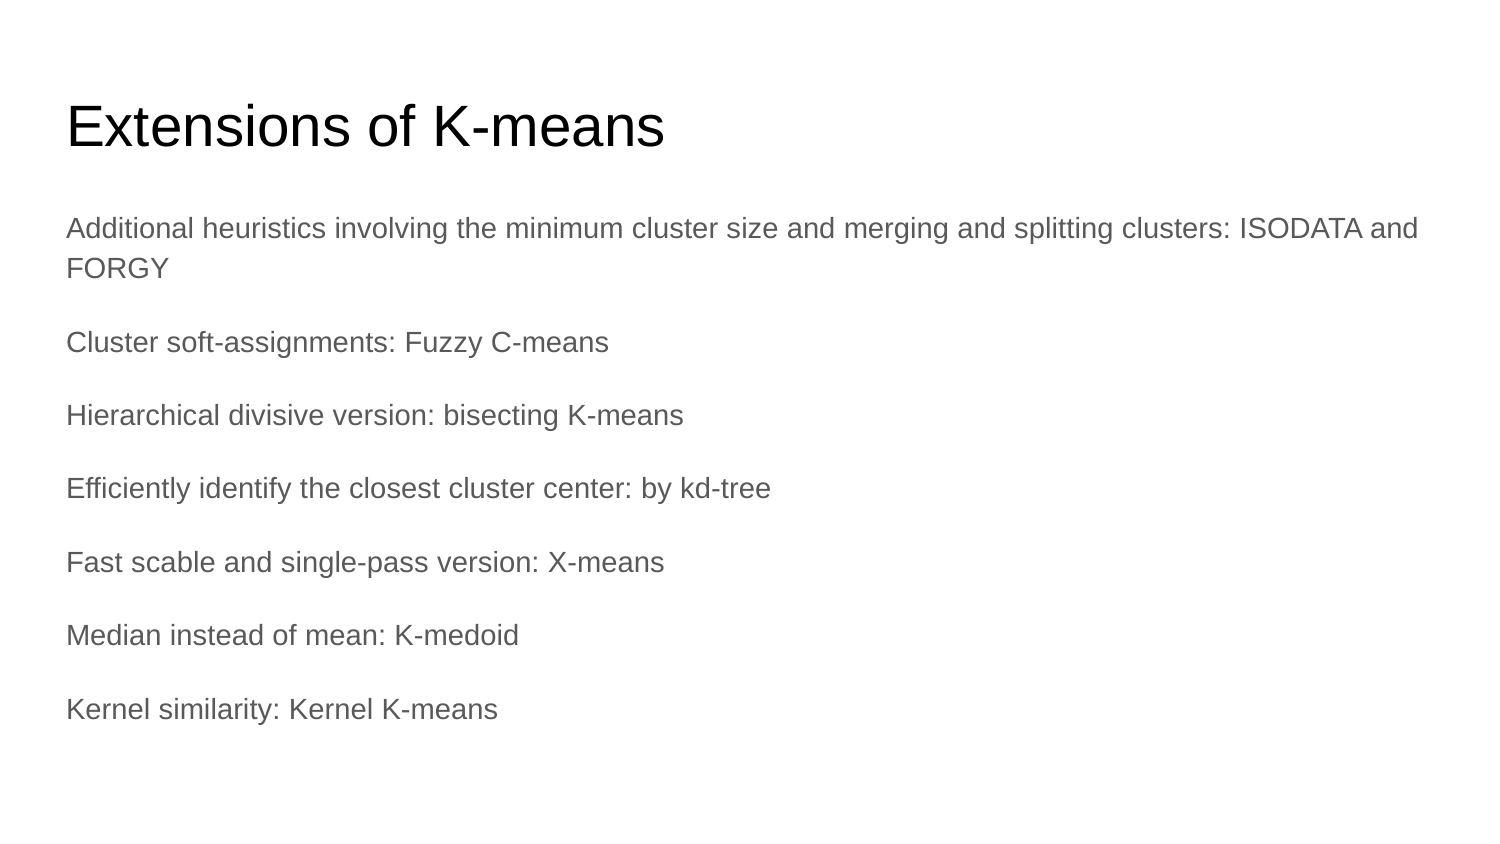

# Extensions of K-means
Additional heuristics involving the minimum cluster size and merging and splitting clusters: ISODATA and FORGY
Cluster soft-assignments: Fuzzy C-means
Hierarchical divisive version: bisecting K-means
Efficiently identify the closest cluster center: by kd-tree
Fast scable and single-pass version: X-means
Median instead of mean: K-medoid
Kernel similarity: Kernel K-means